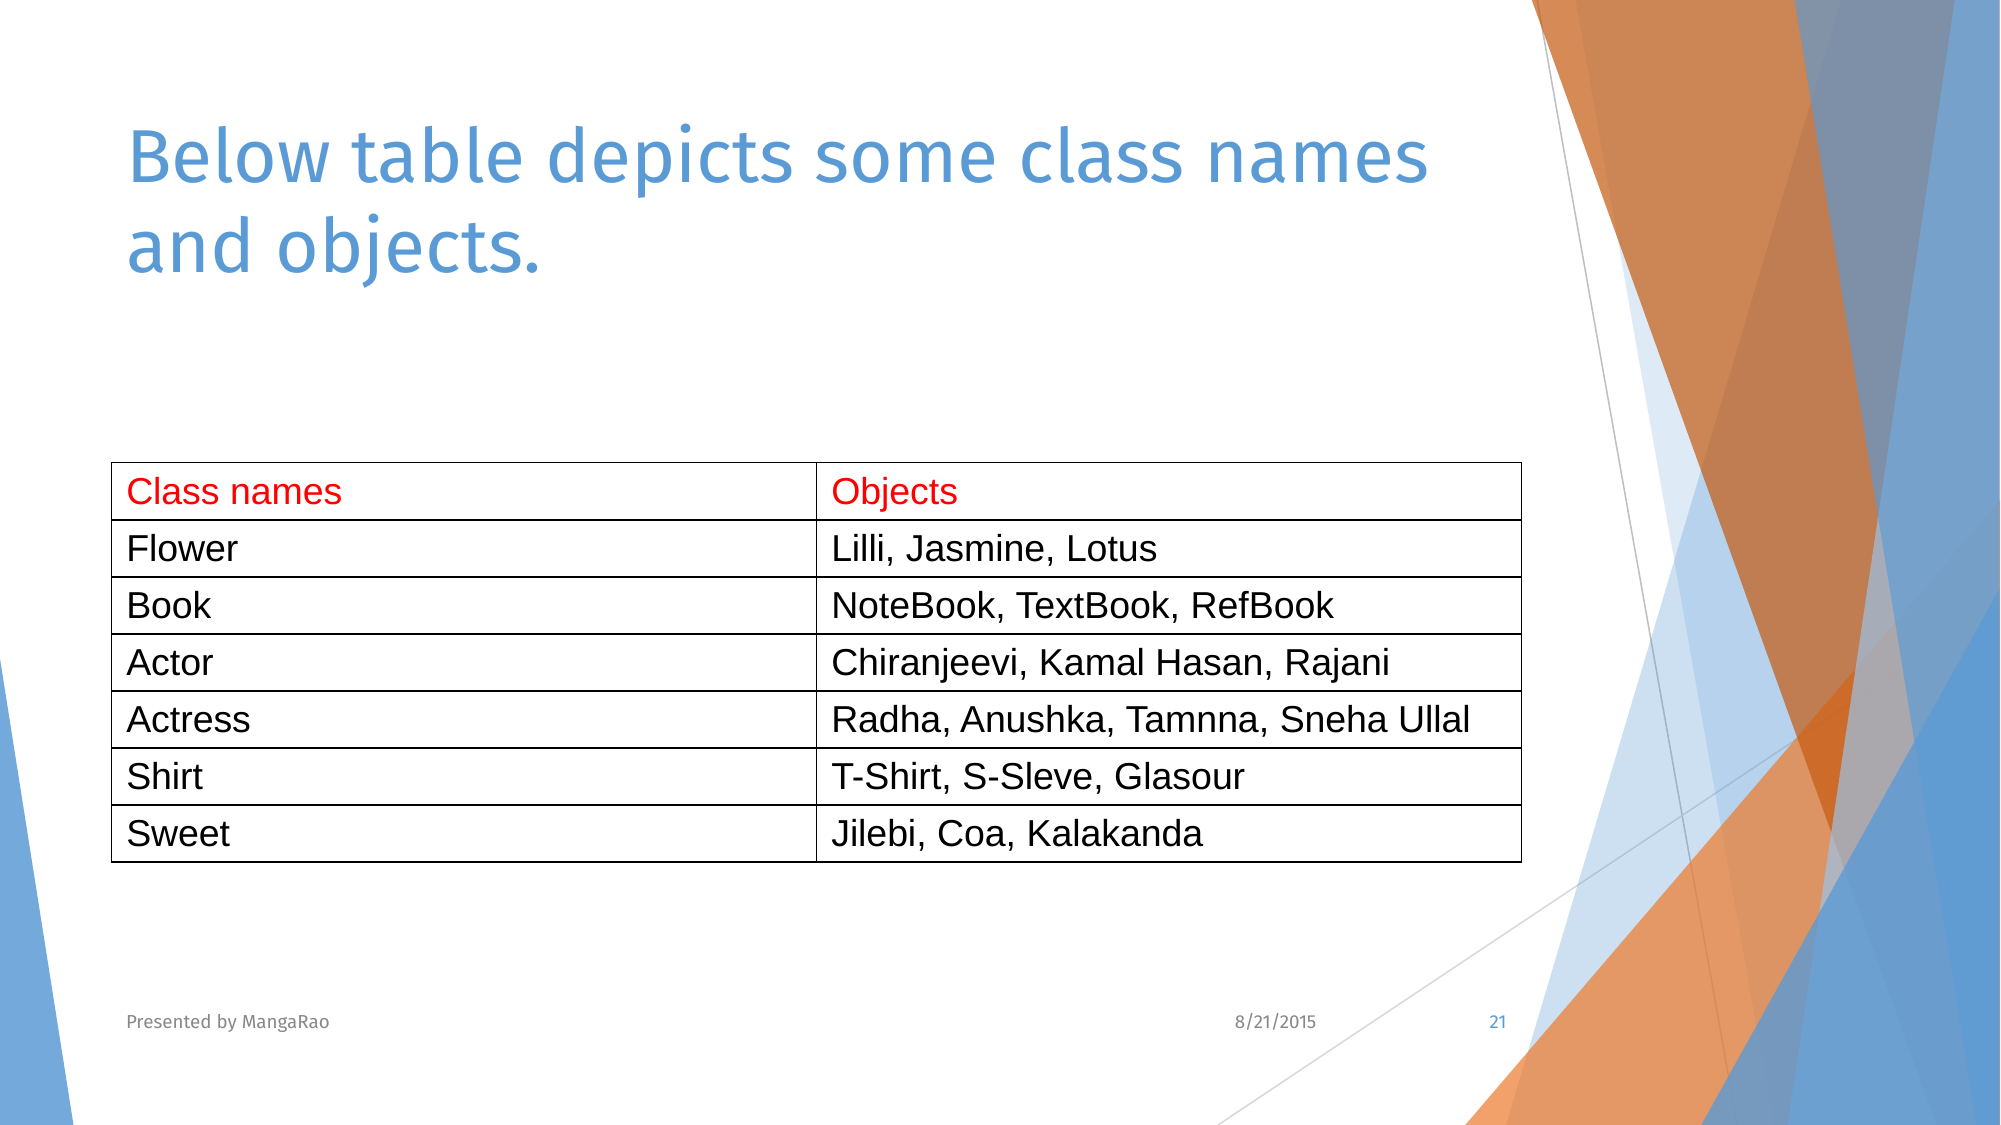

# Below table depicts some class names and objects.
| Class names | Objects |
| --- | --- |
| Flower | Lilli, Jasmine, Lotus |
| Book | NoteBook, TextBook, RefBook |
| Actor | Chiranjeevi, Kamal Hasan, Rajani |
| Actress | Radha, Anushka, Tamnna, Sneha Ullal |
| Shirt | T-Shirt, S-Sleve, Glasour |
| Sweet | Jilebi, Coa, Kalakanda |
Presented by MangaRao
8/21/2015
21